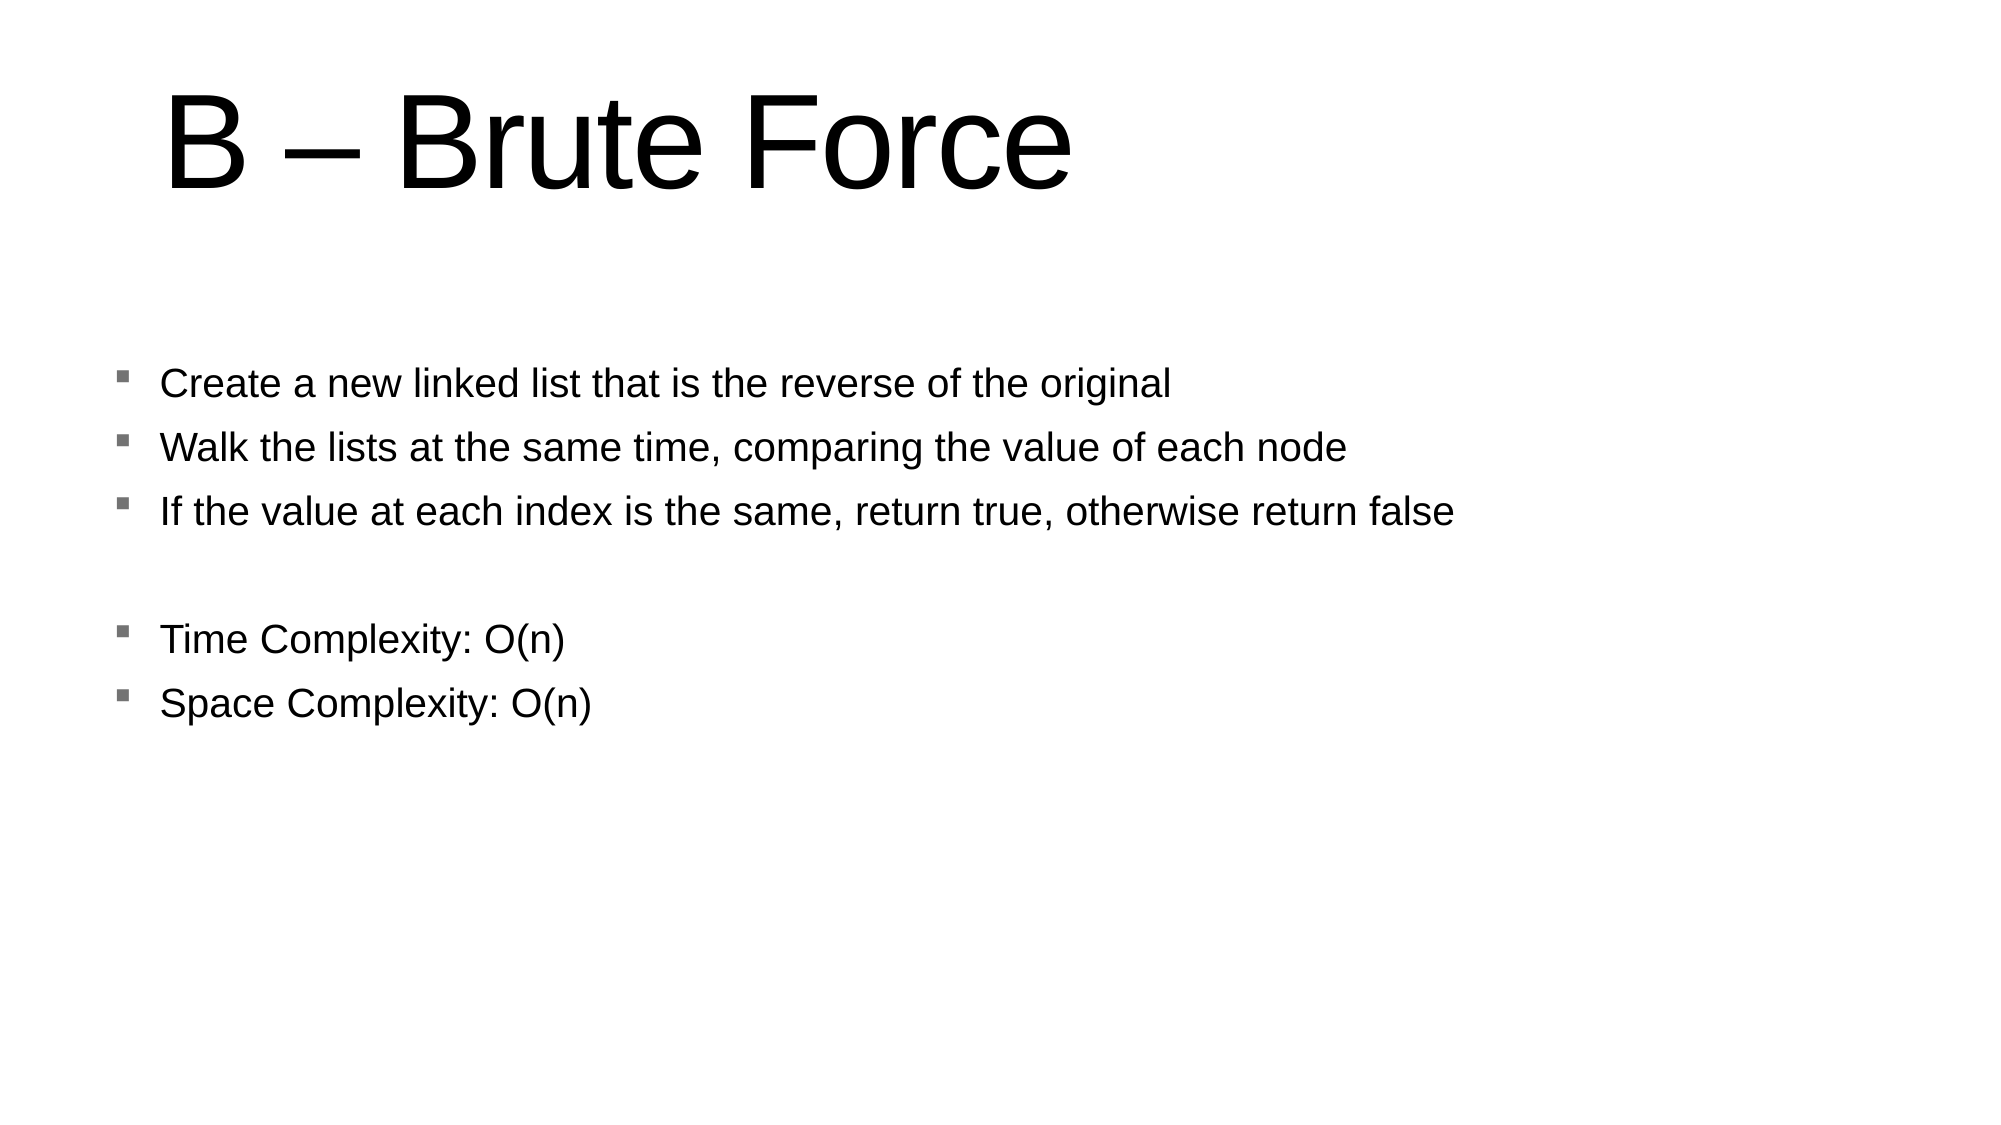

# B – Brute Force
Create a new linked list that is the reverse of the original
Walk the lists at the same time, comparing the value of each node
If the value at each index is the same, return true, otherwise return false

Time Complexity: O(n)
Space Complexity: O(n)